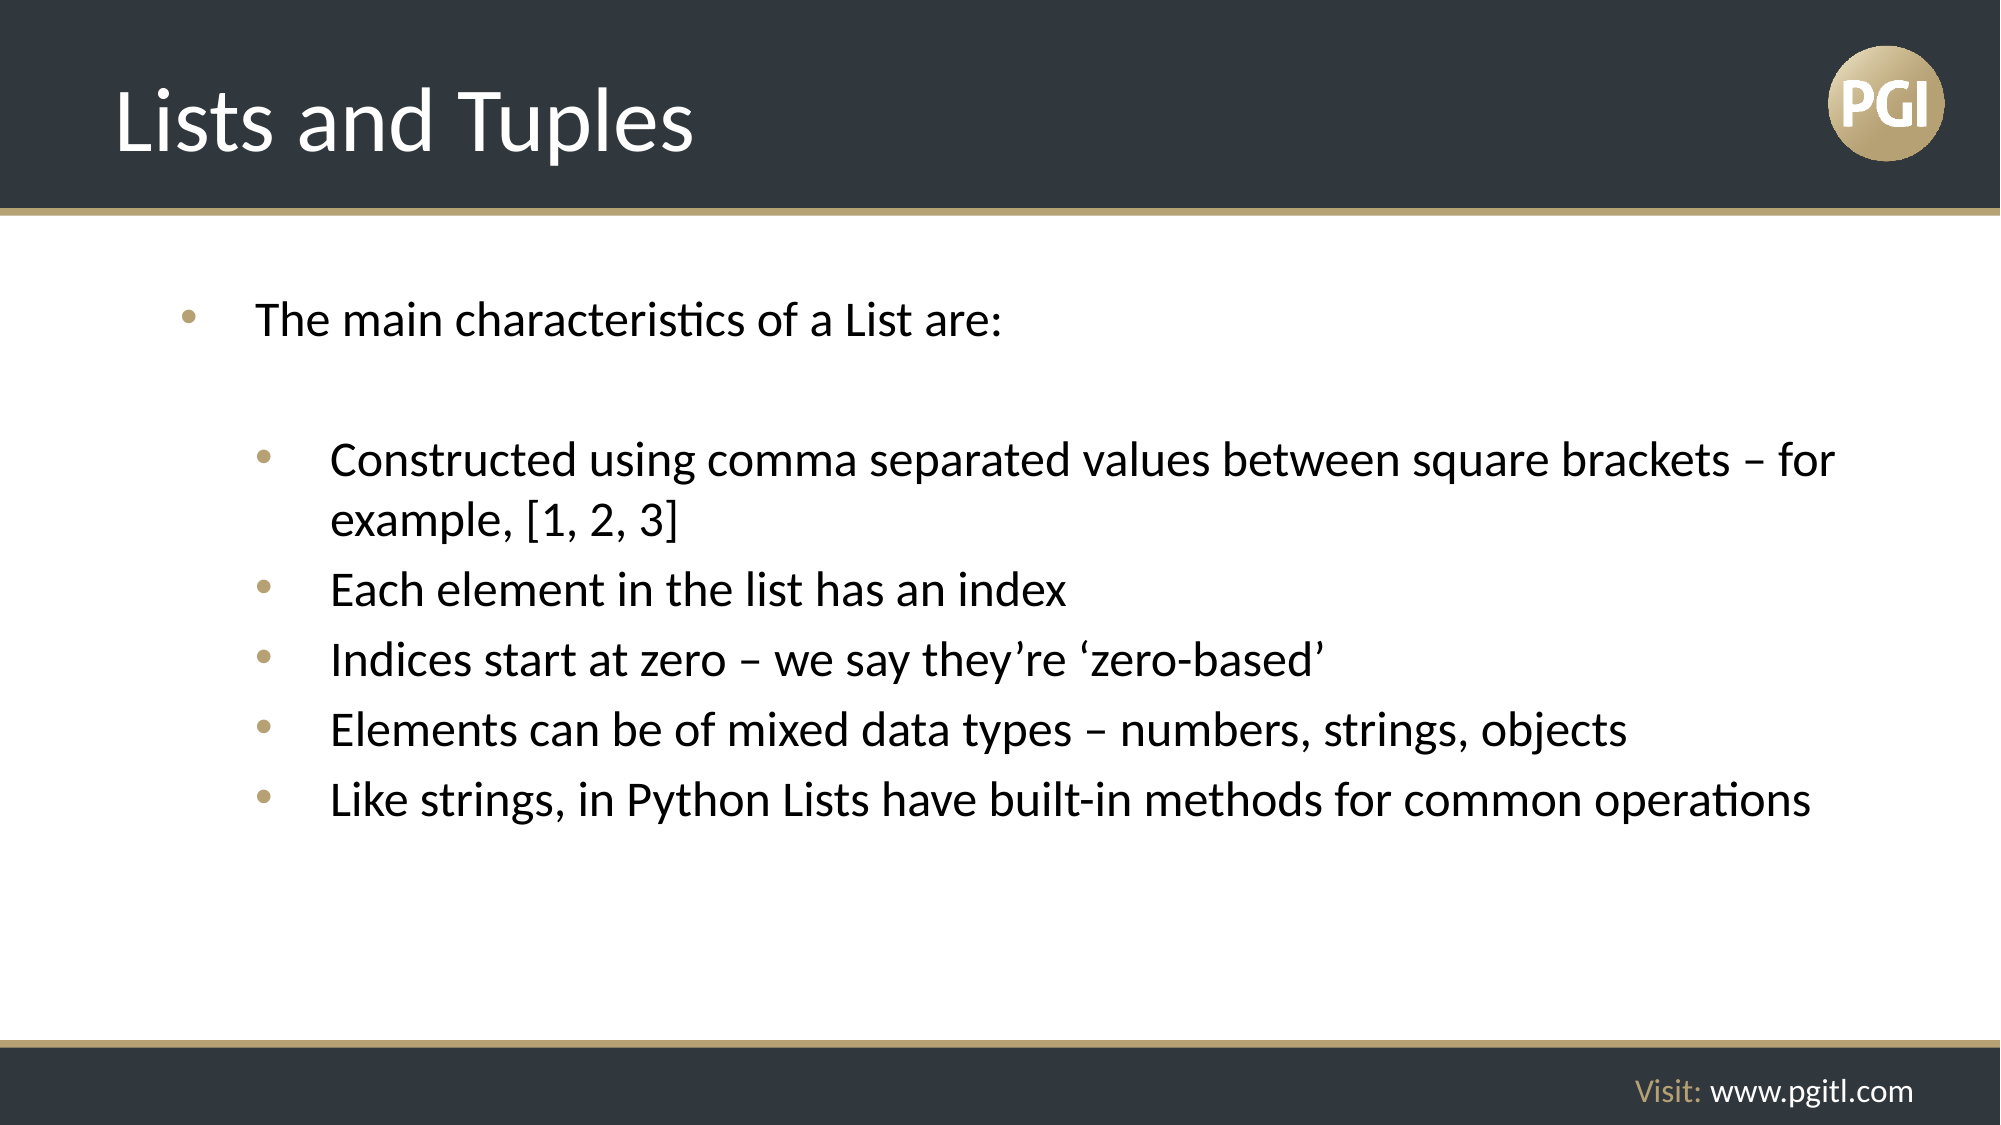

# Lists and Tuples
The main characteristics of a List are:

Constructed using comma separated values between square brackets – for example, [1, 2, 3]
Each element in the list has an index
Indices start at zero – we say they’re ‘zero-based’
Elements can be of mixed data types – numbers, strings, objects
Like strings, in Python Lists have built-in methods for common operations